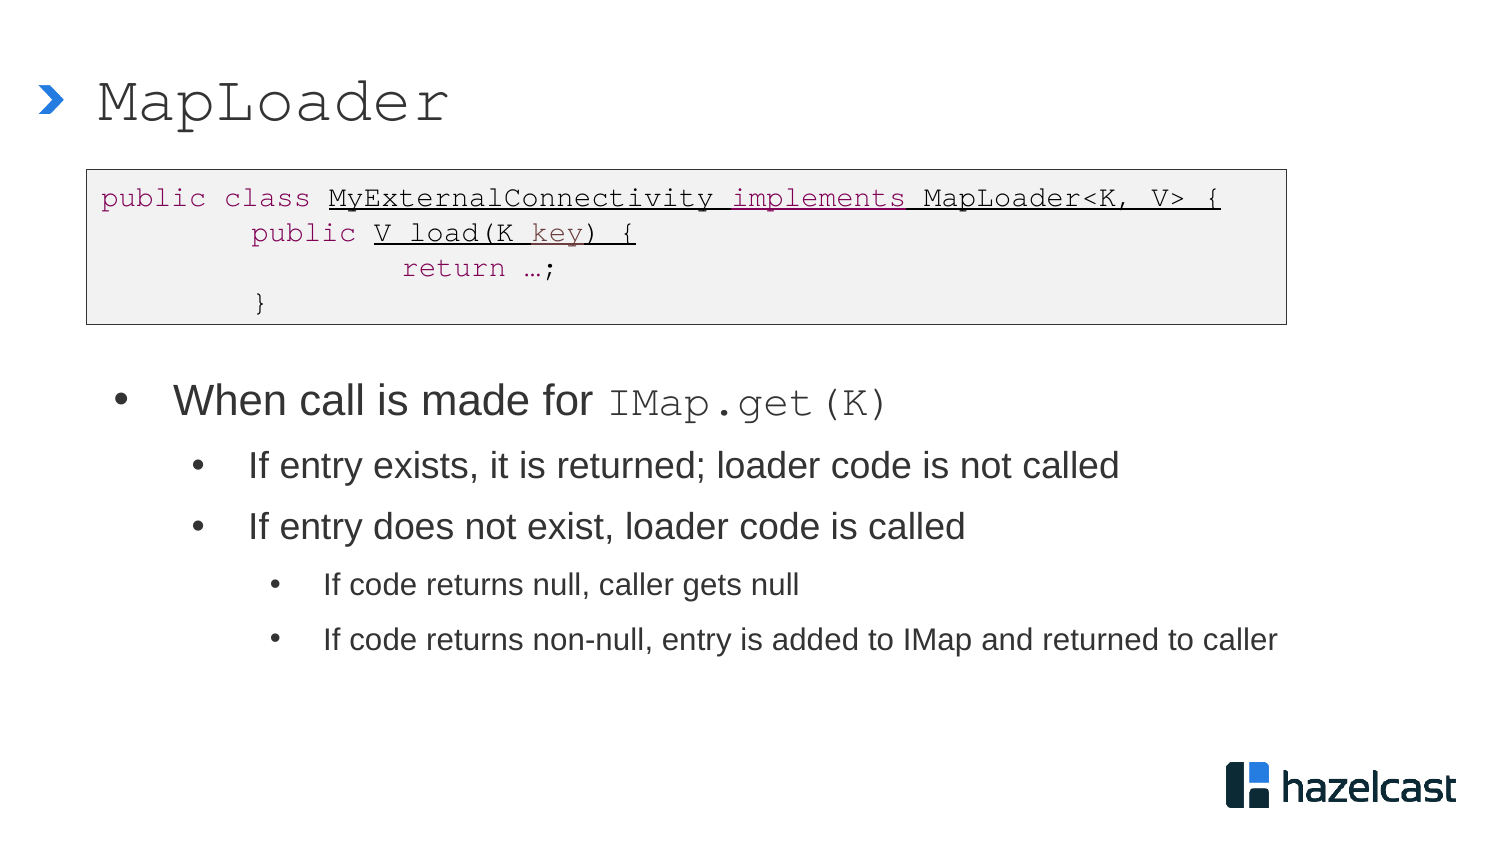

# MapLoader
public class MyExternalConnectivity implements MapLoader<K, V> {
	public V load(K key) {
		return …;
	}
When call is made for IMap.get(K)
If entry exists, it is returned; loader code is not called
If entry does not exist, loader code is called
If code returns null, caller gets null
If code returns non-null, entry is added to IMap and returned to caller